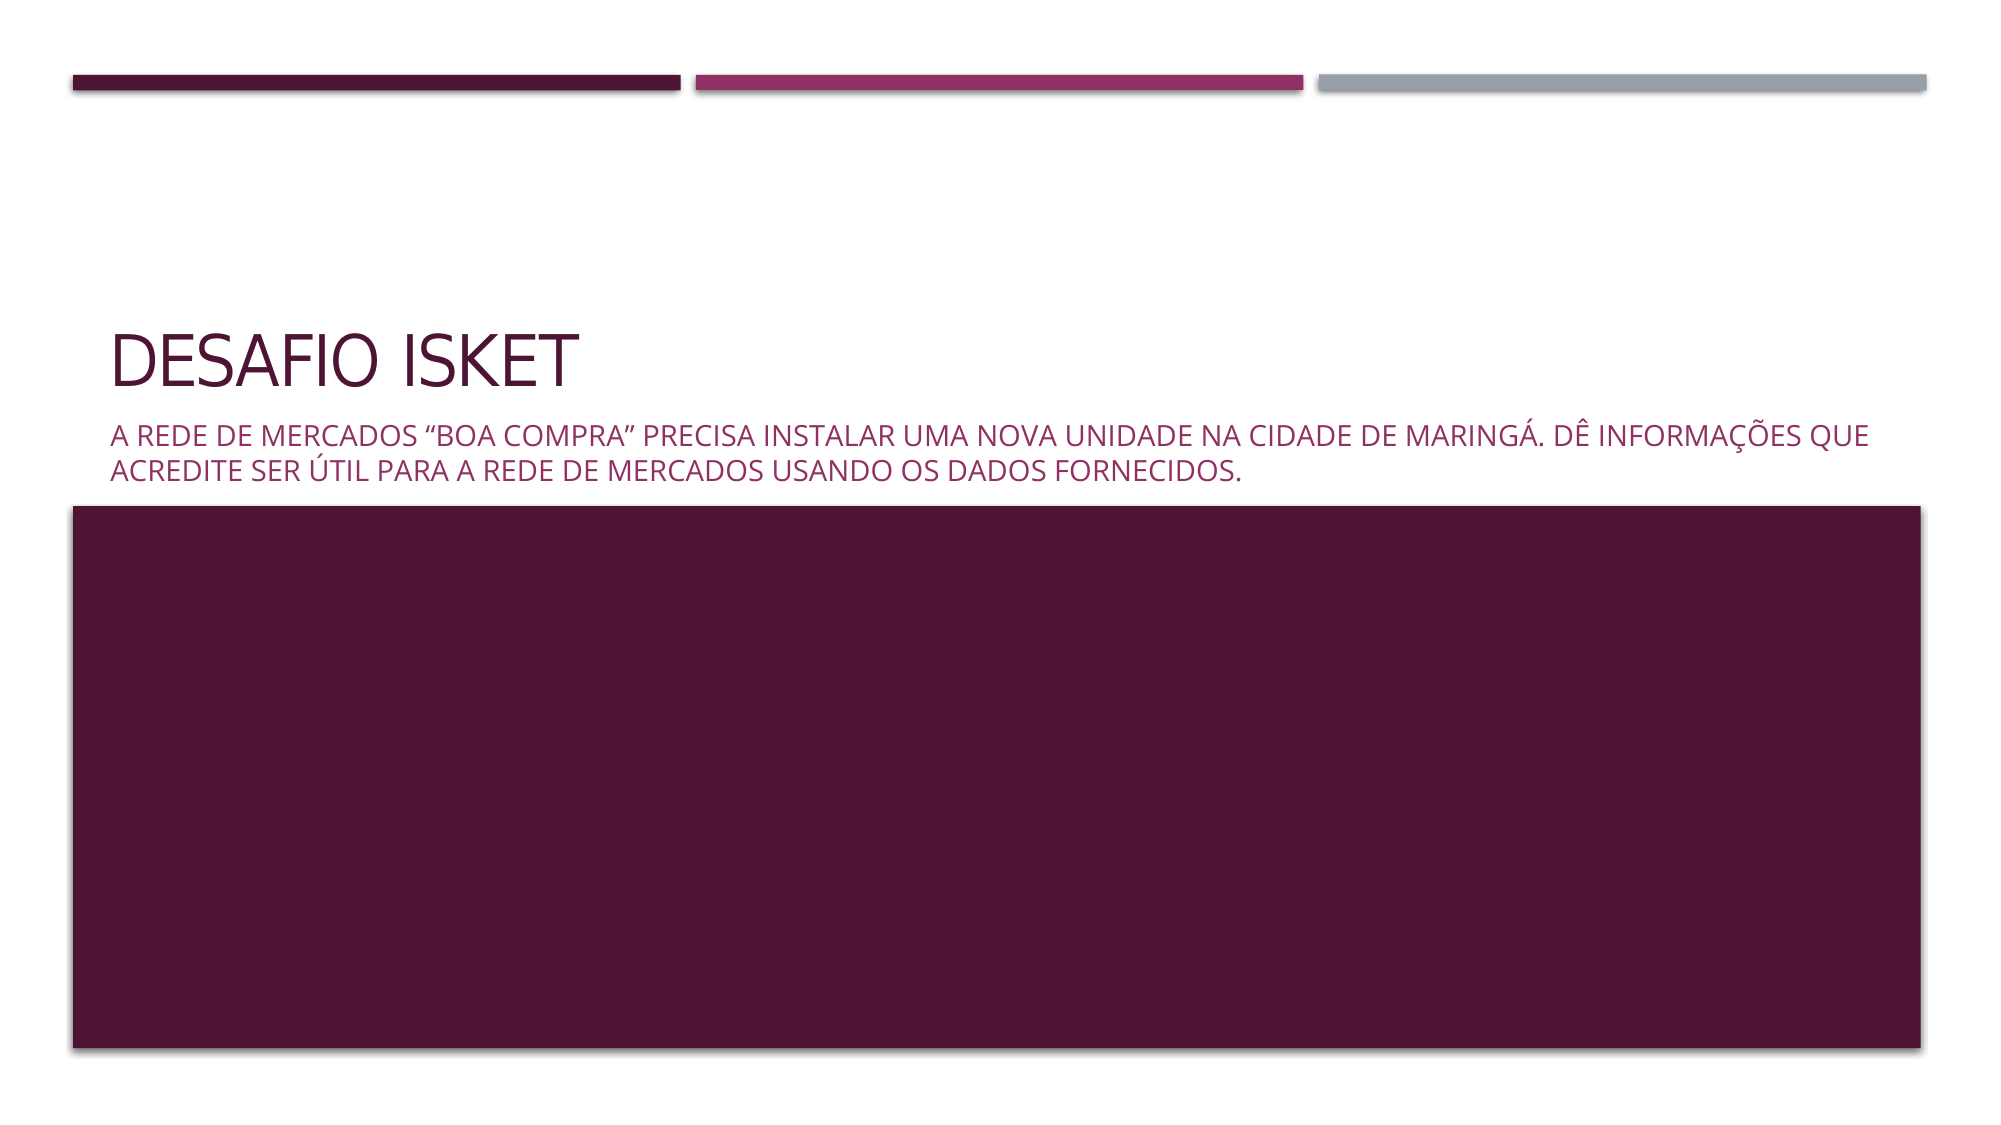

# Desafio isket
A rede de mercados “Boa Compra” precisa instalar uma nova unidade na cidade de Maringá. Dê informações que acredite ser útil para a rede de mercados usando os dados fornecidos.